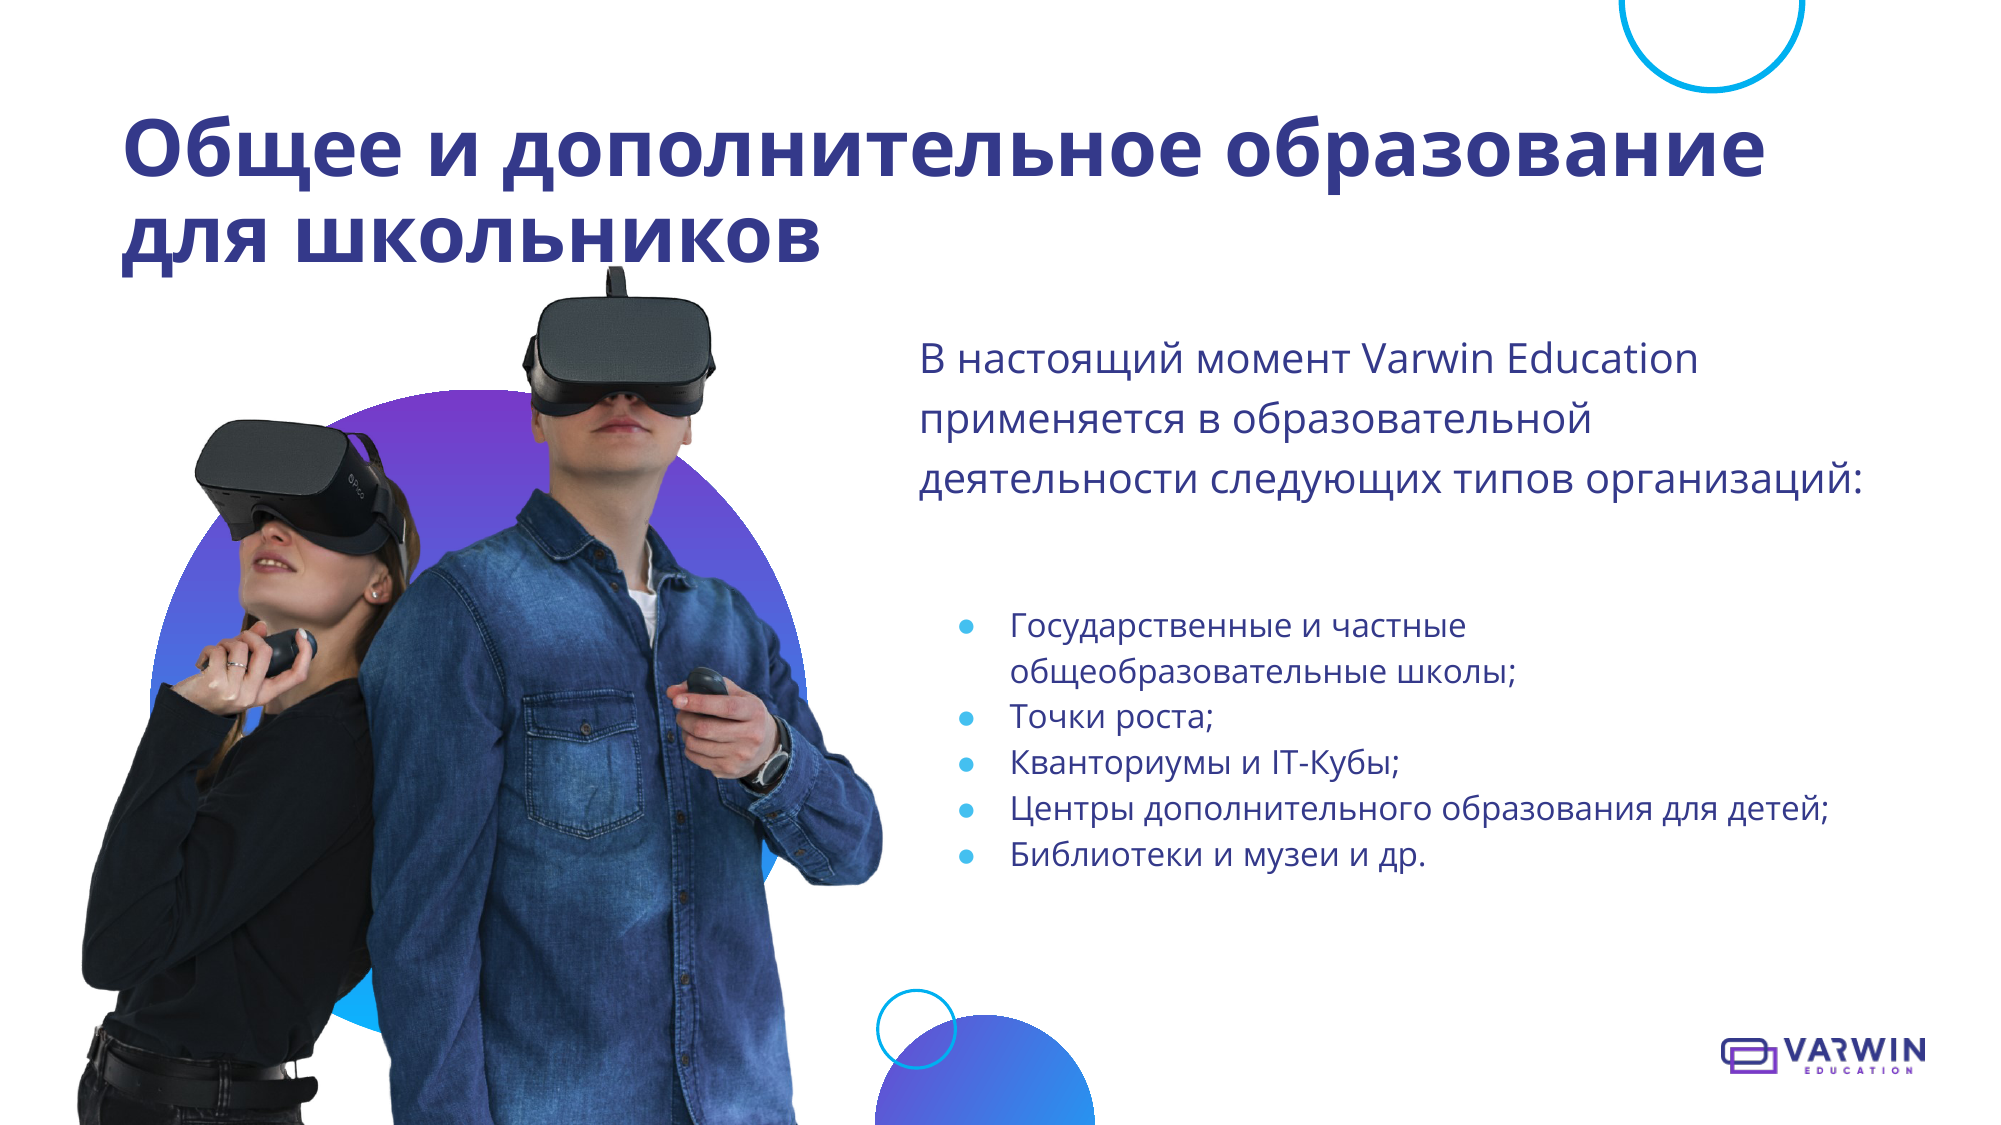

# Общее и дополнительное образование
для школьников
В настоящий момент Varwin Education применяется в образовательной деятельности следующих типов организаций:

Государственные и частные общеобразовательные школы;
Точки роста;
Кванториумы и IT-Кубы;
Центры дополнительного образования для детей;
Библиотеки и музеи и др.